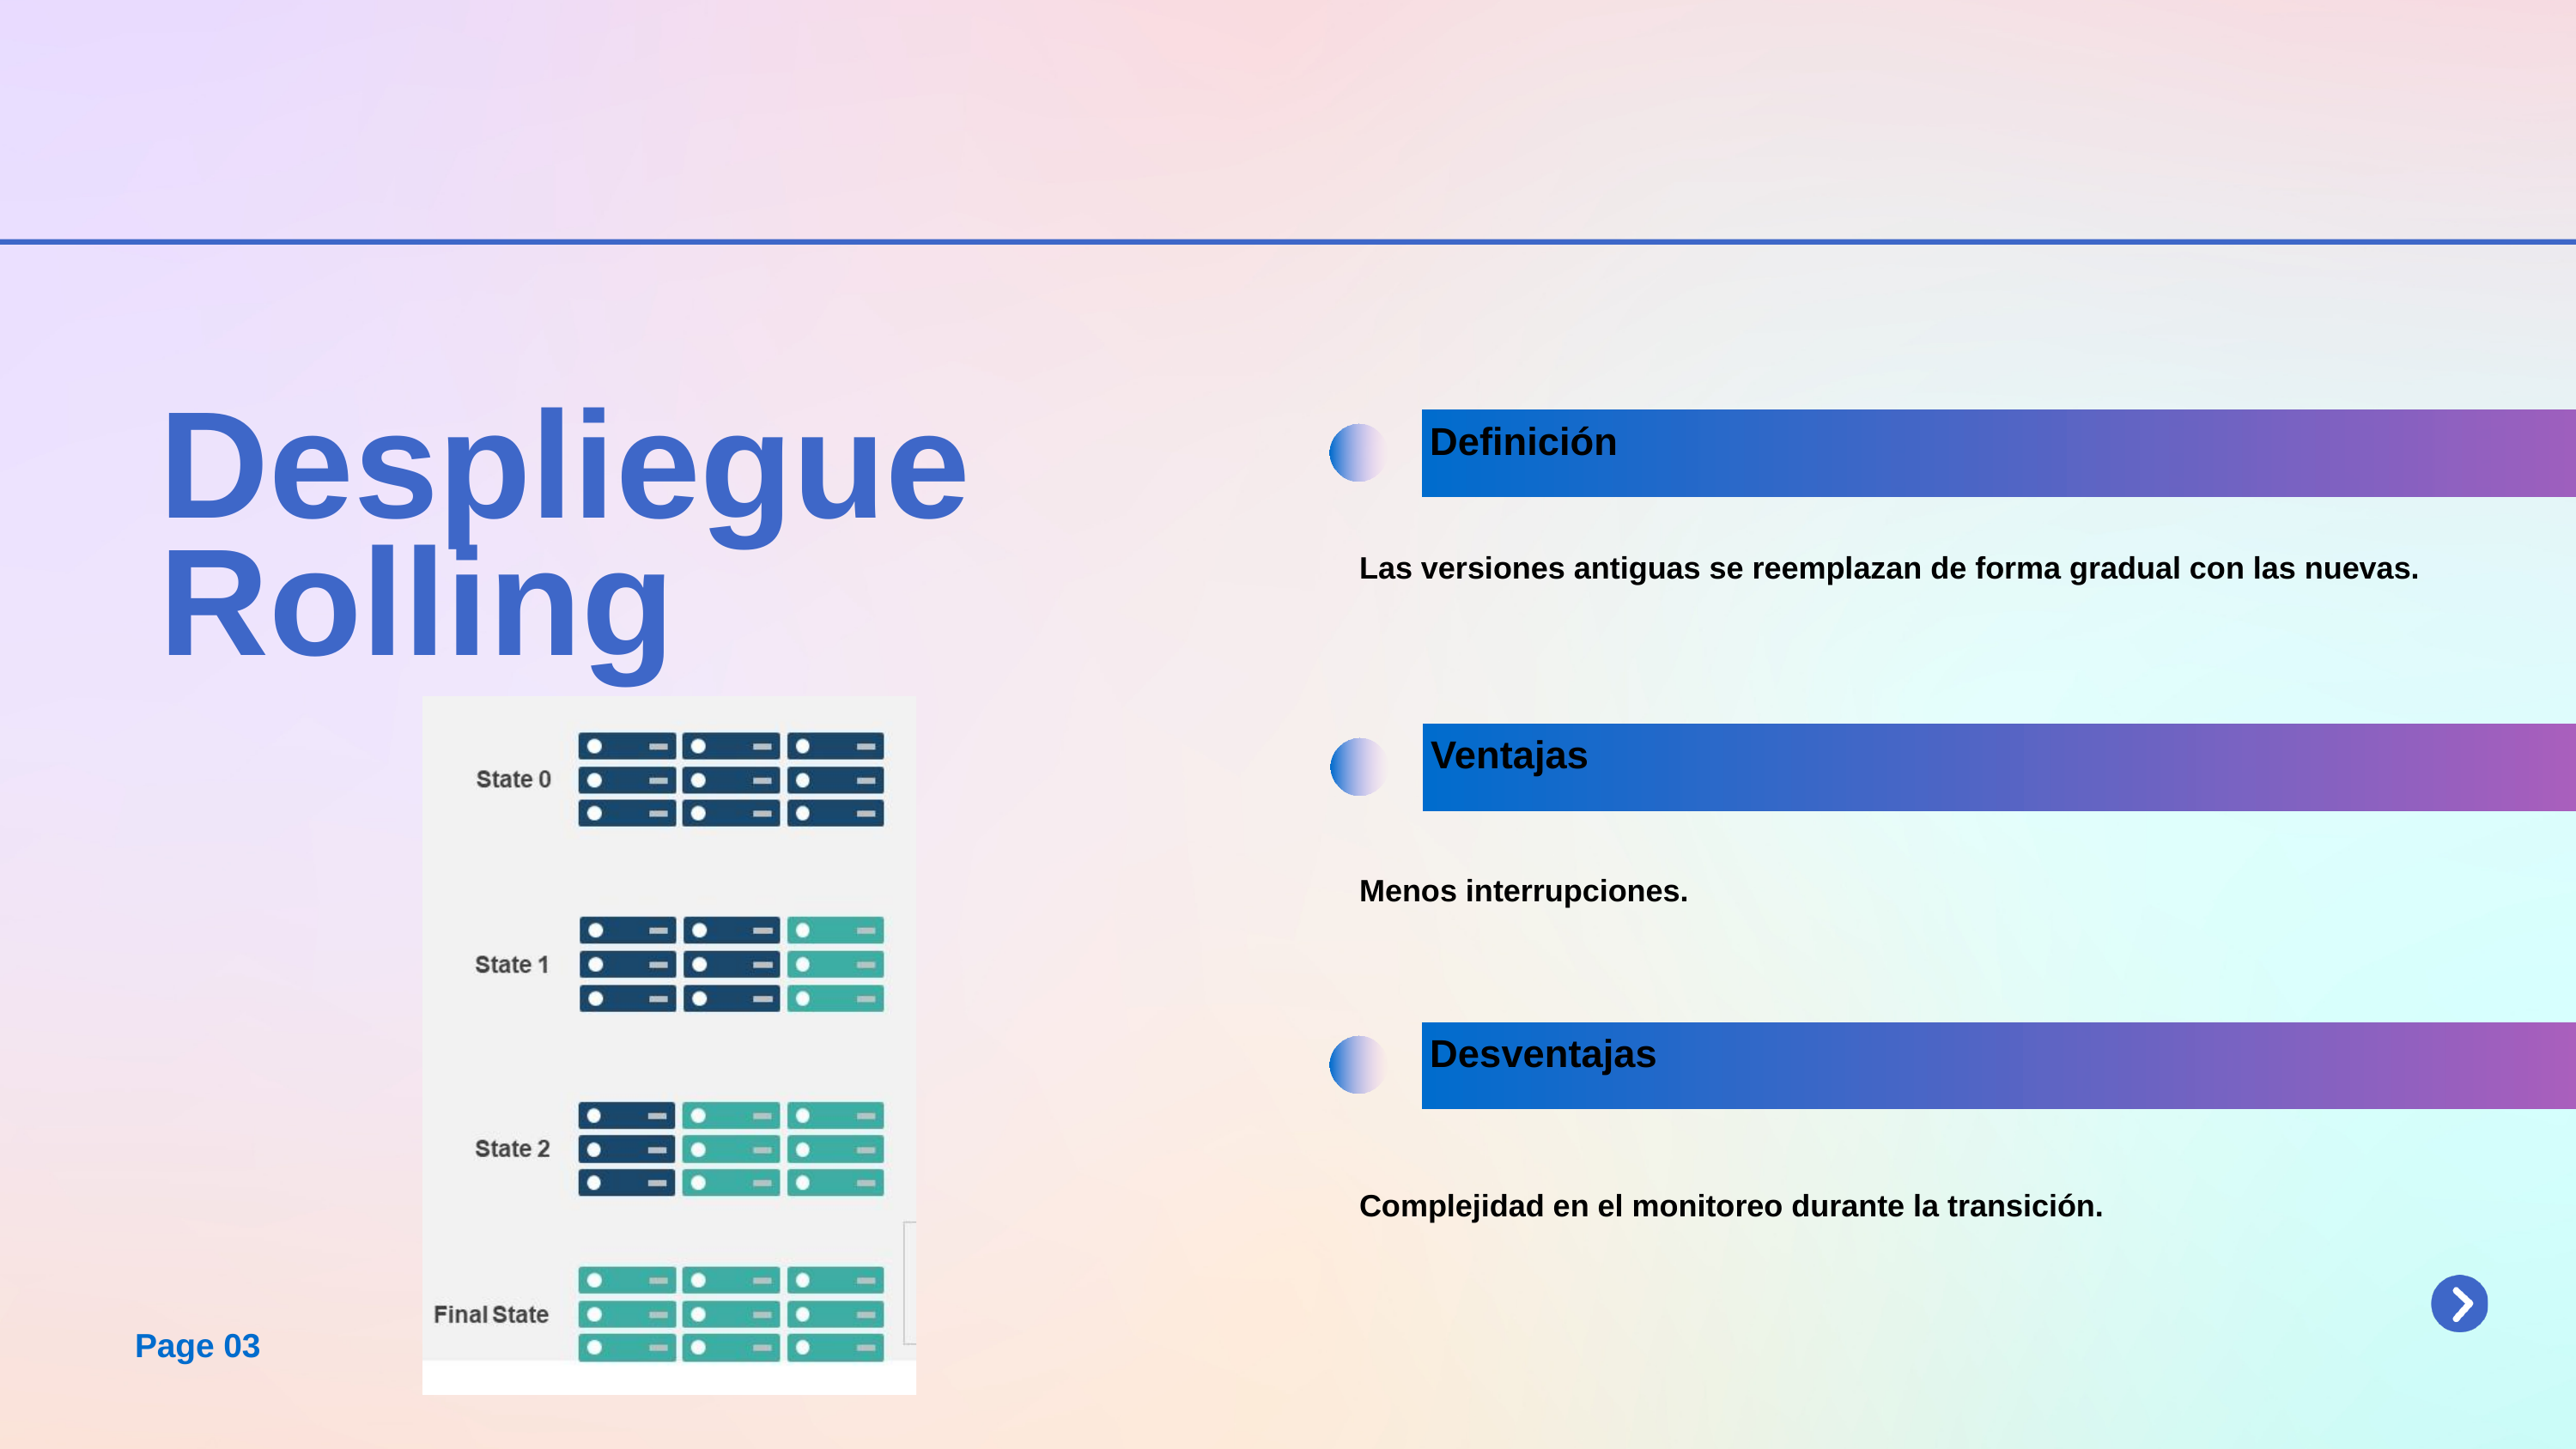

Definición
Despliegue

Las versiones antiguas se reemplazan de forma gradual con las nuevas.

Rolling

Ventajas

Menos interrupciones.

Desventajas

Complejidad en el monitoreo durante la transición.

Page 03